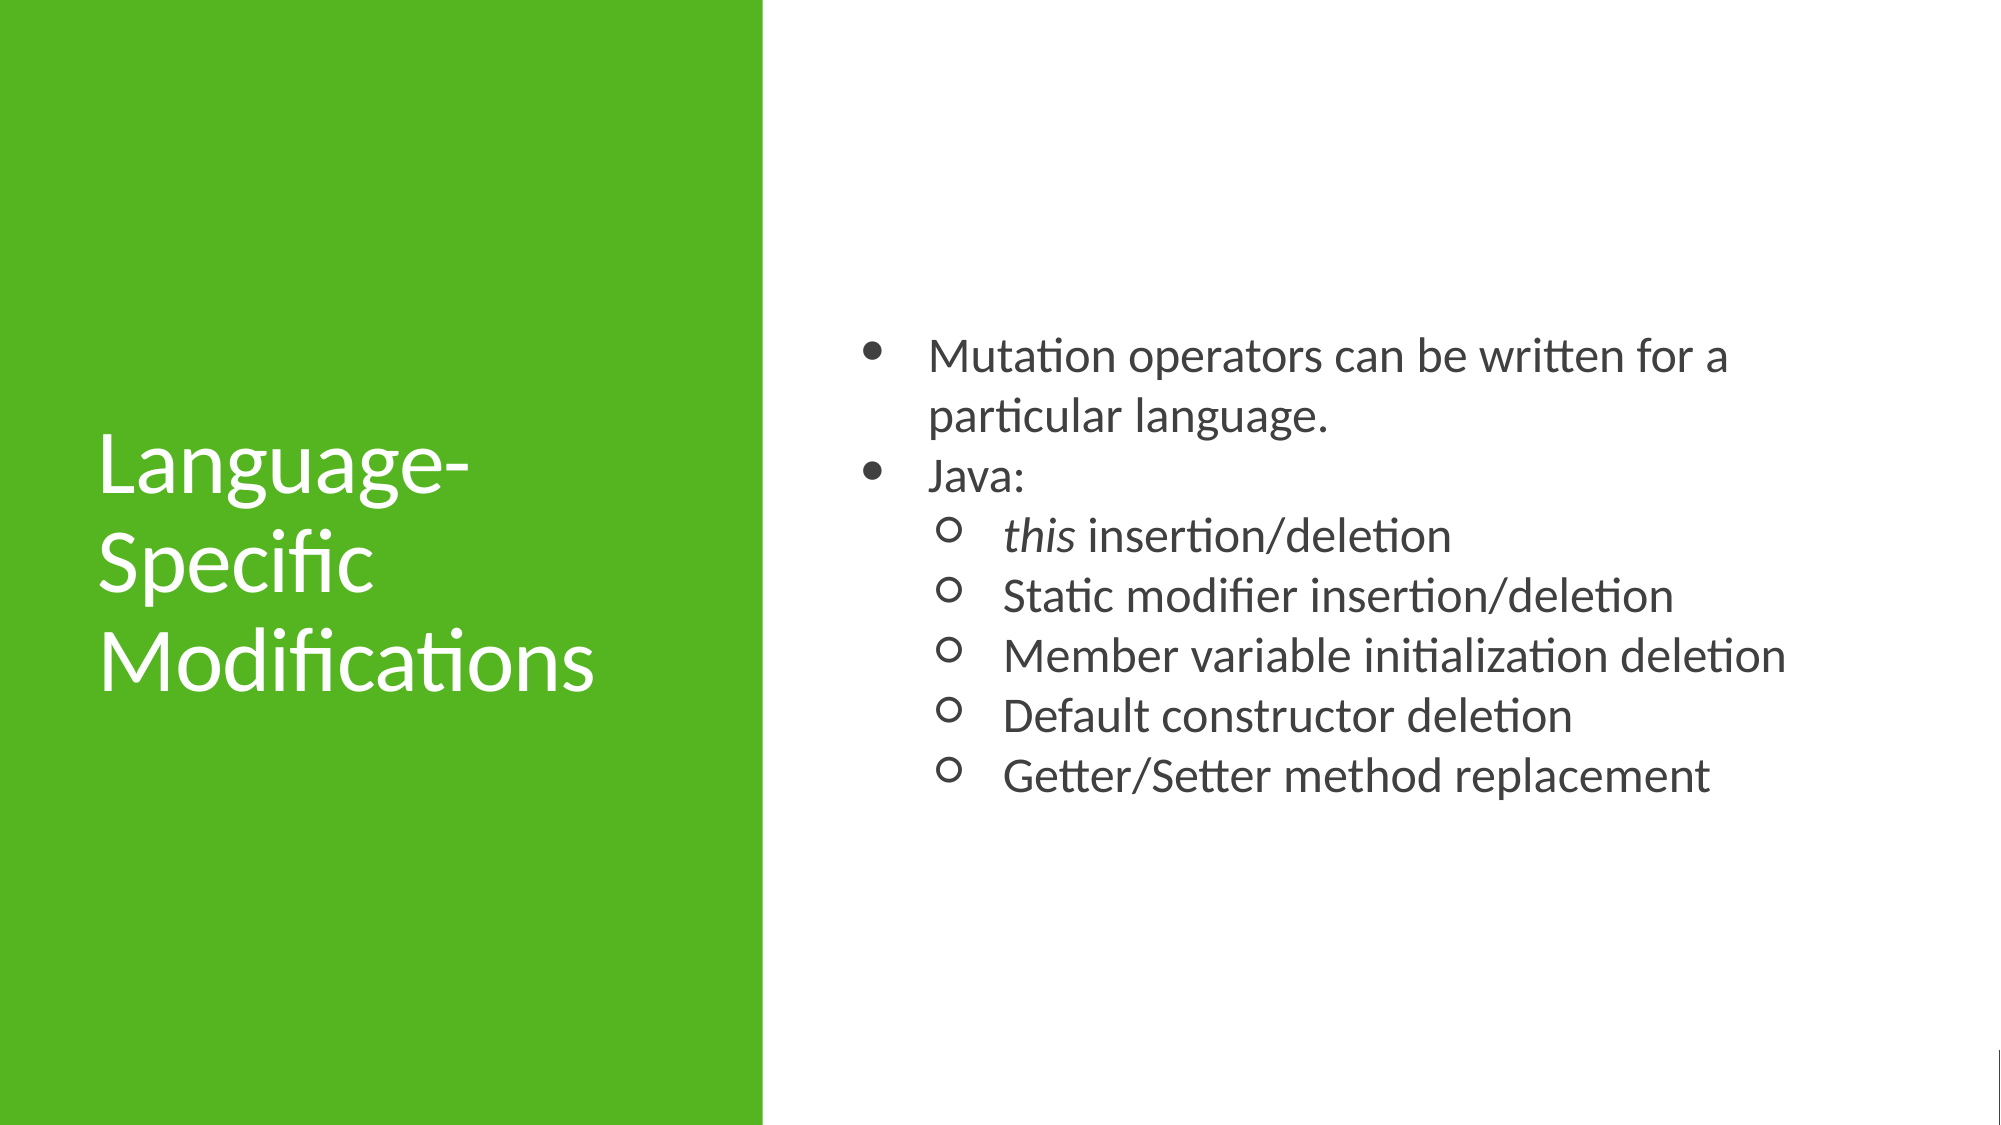

# Language-Specific Modifications
Mutation operators can be written for a  particular language.
Java:
this insertion/deletion
Static modifier insertion/deletion
Member variable initialization deletion
Default constructor deletion
Getter/Setter method replacement